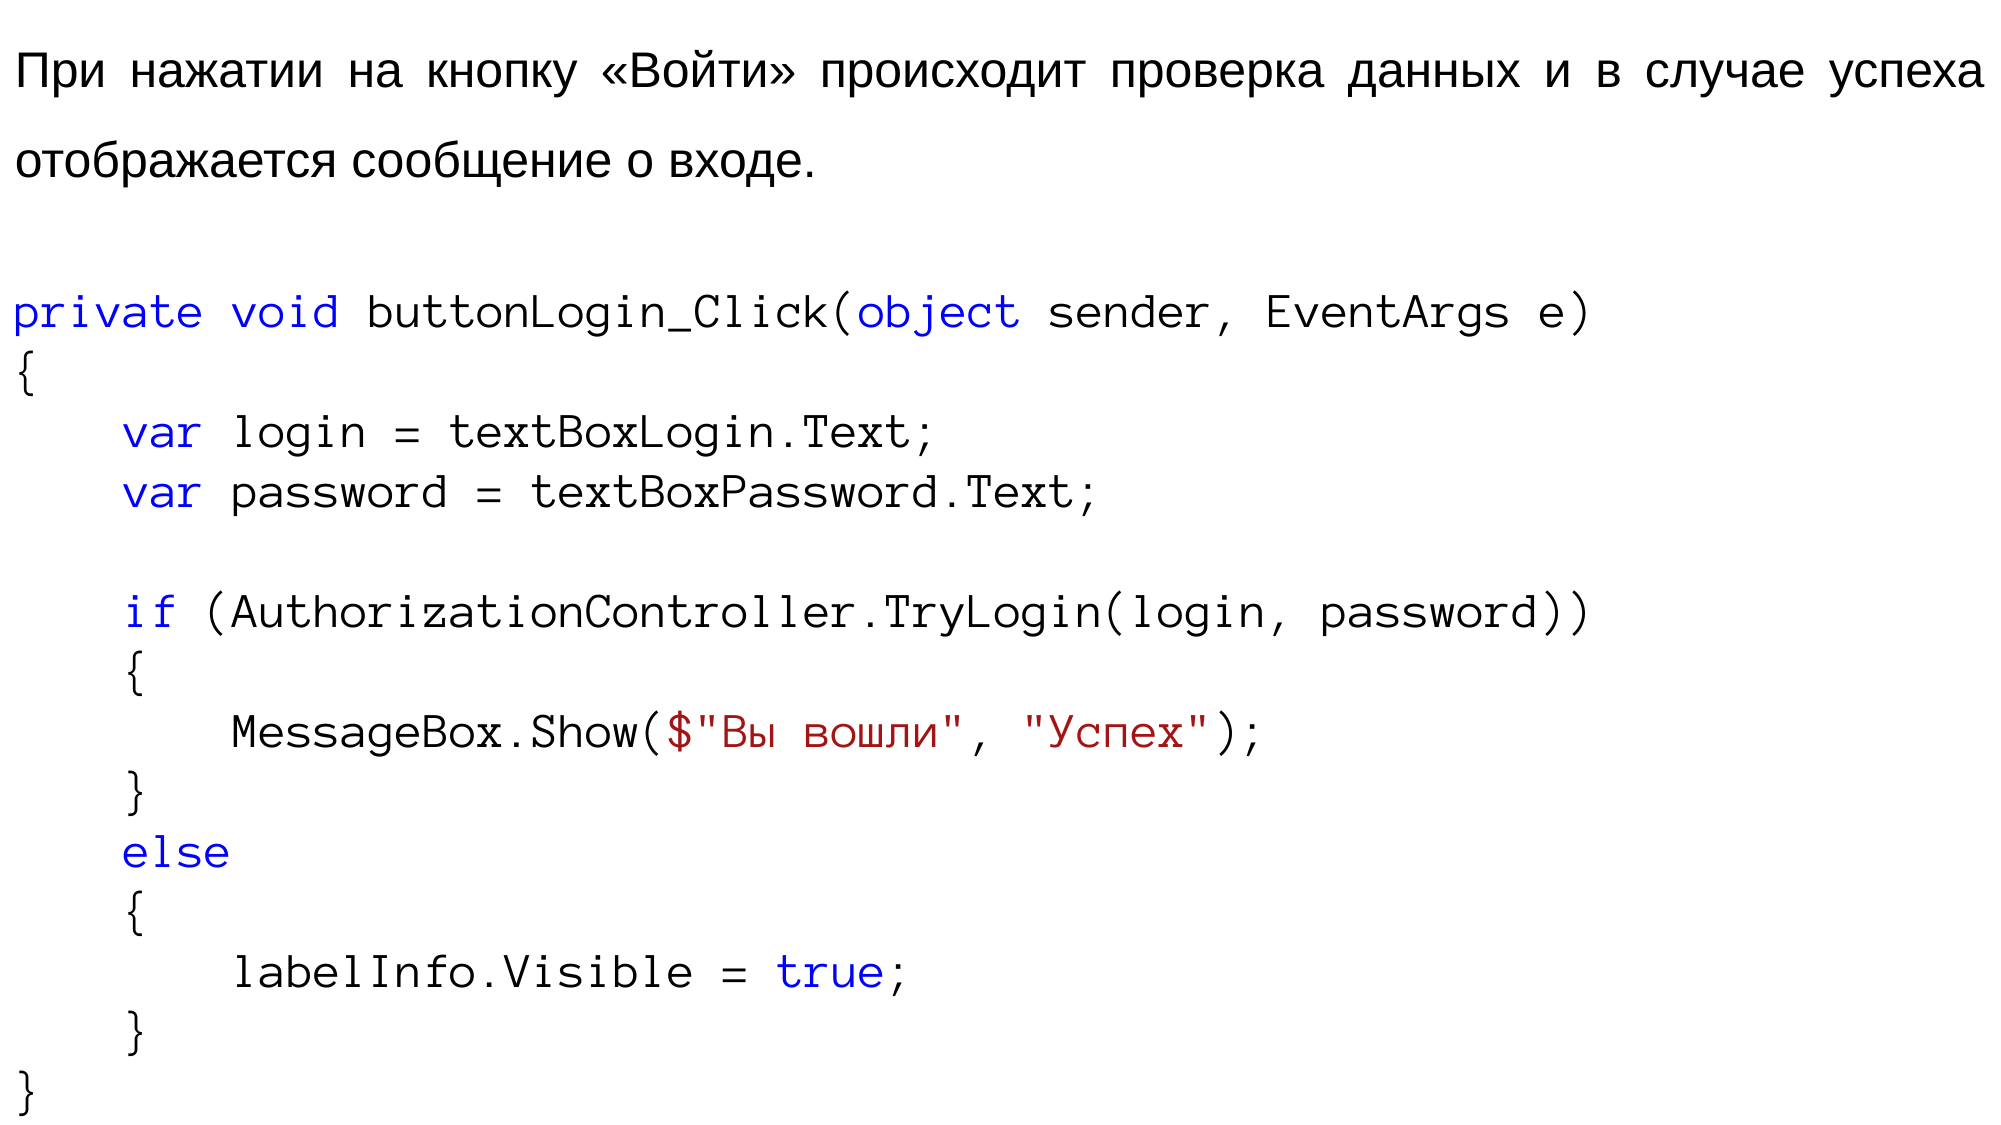

При нажатии на кнопку «Войти» происходит проверка данных и в случае успеха отображается сообщение о входе.

private void buttonLogin_Click(object sender, EventArgs e)
{
    var login = textBoxLogin.Text;
    var password = textBoxPassword.Text;
    if (AuthorizationController.TryLogin(login, password))
    {
        MessageBox.Show($"Вы вошли", "Успех");
    }
    else
    {
        labelInfo.Visible = true;
    }
}